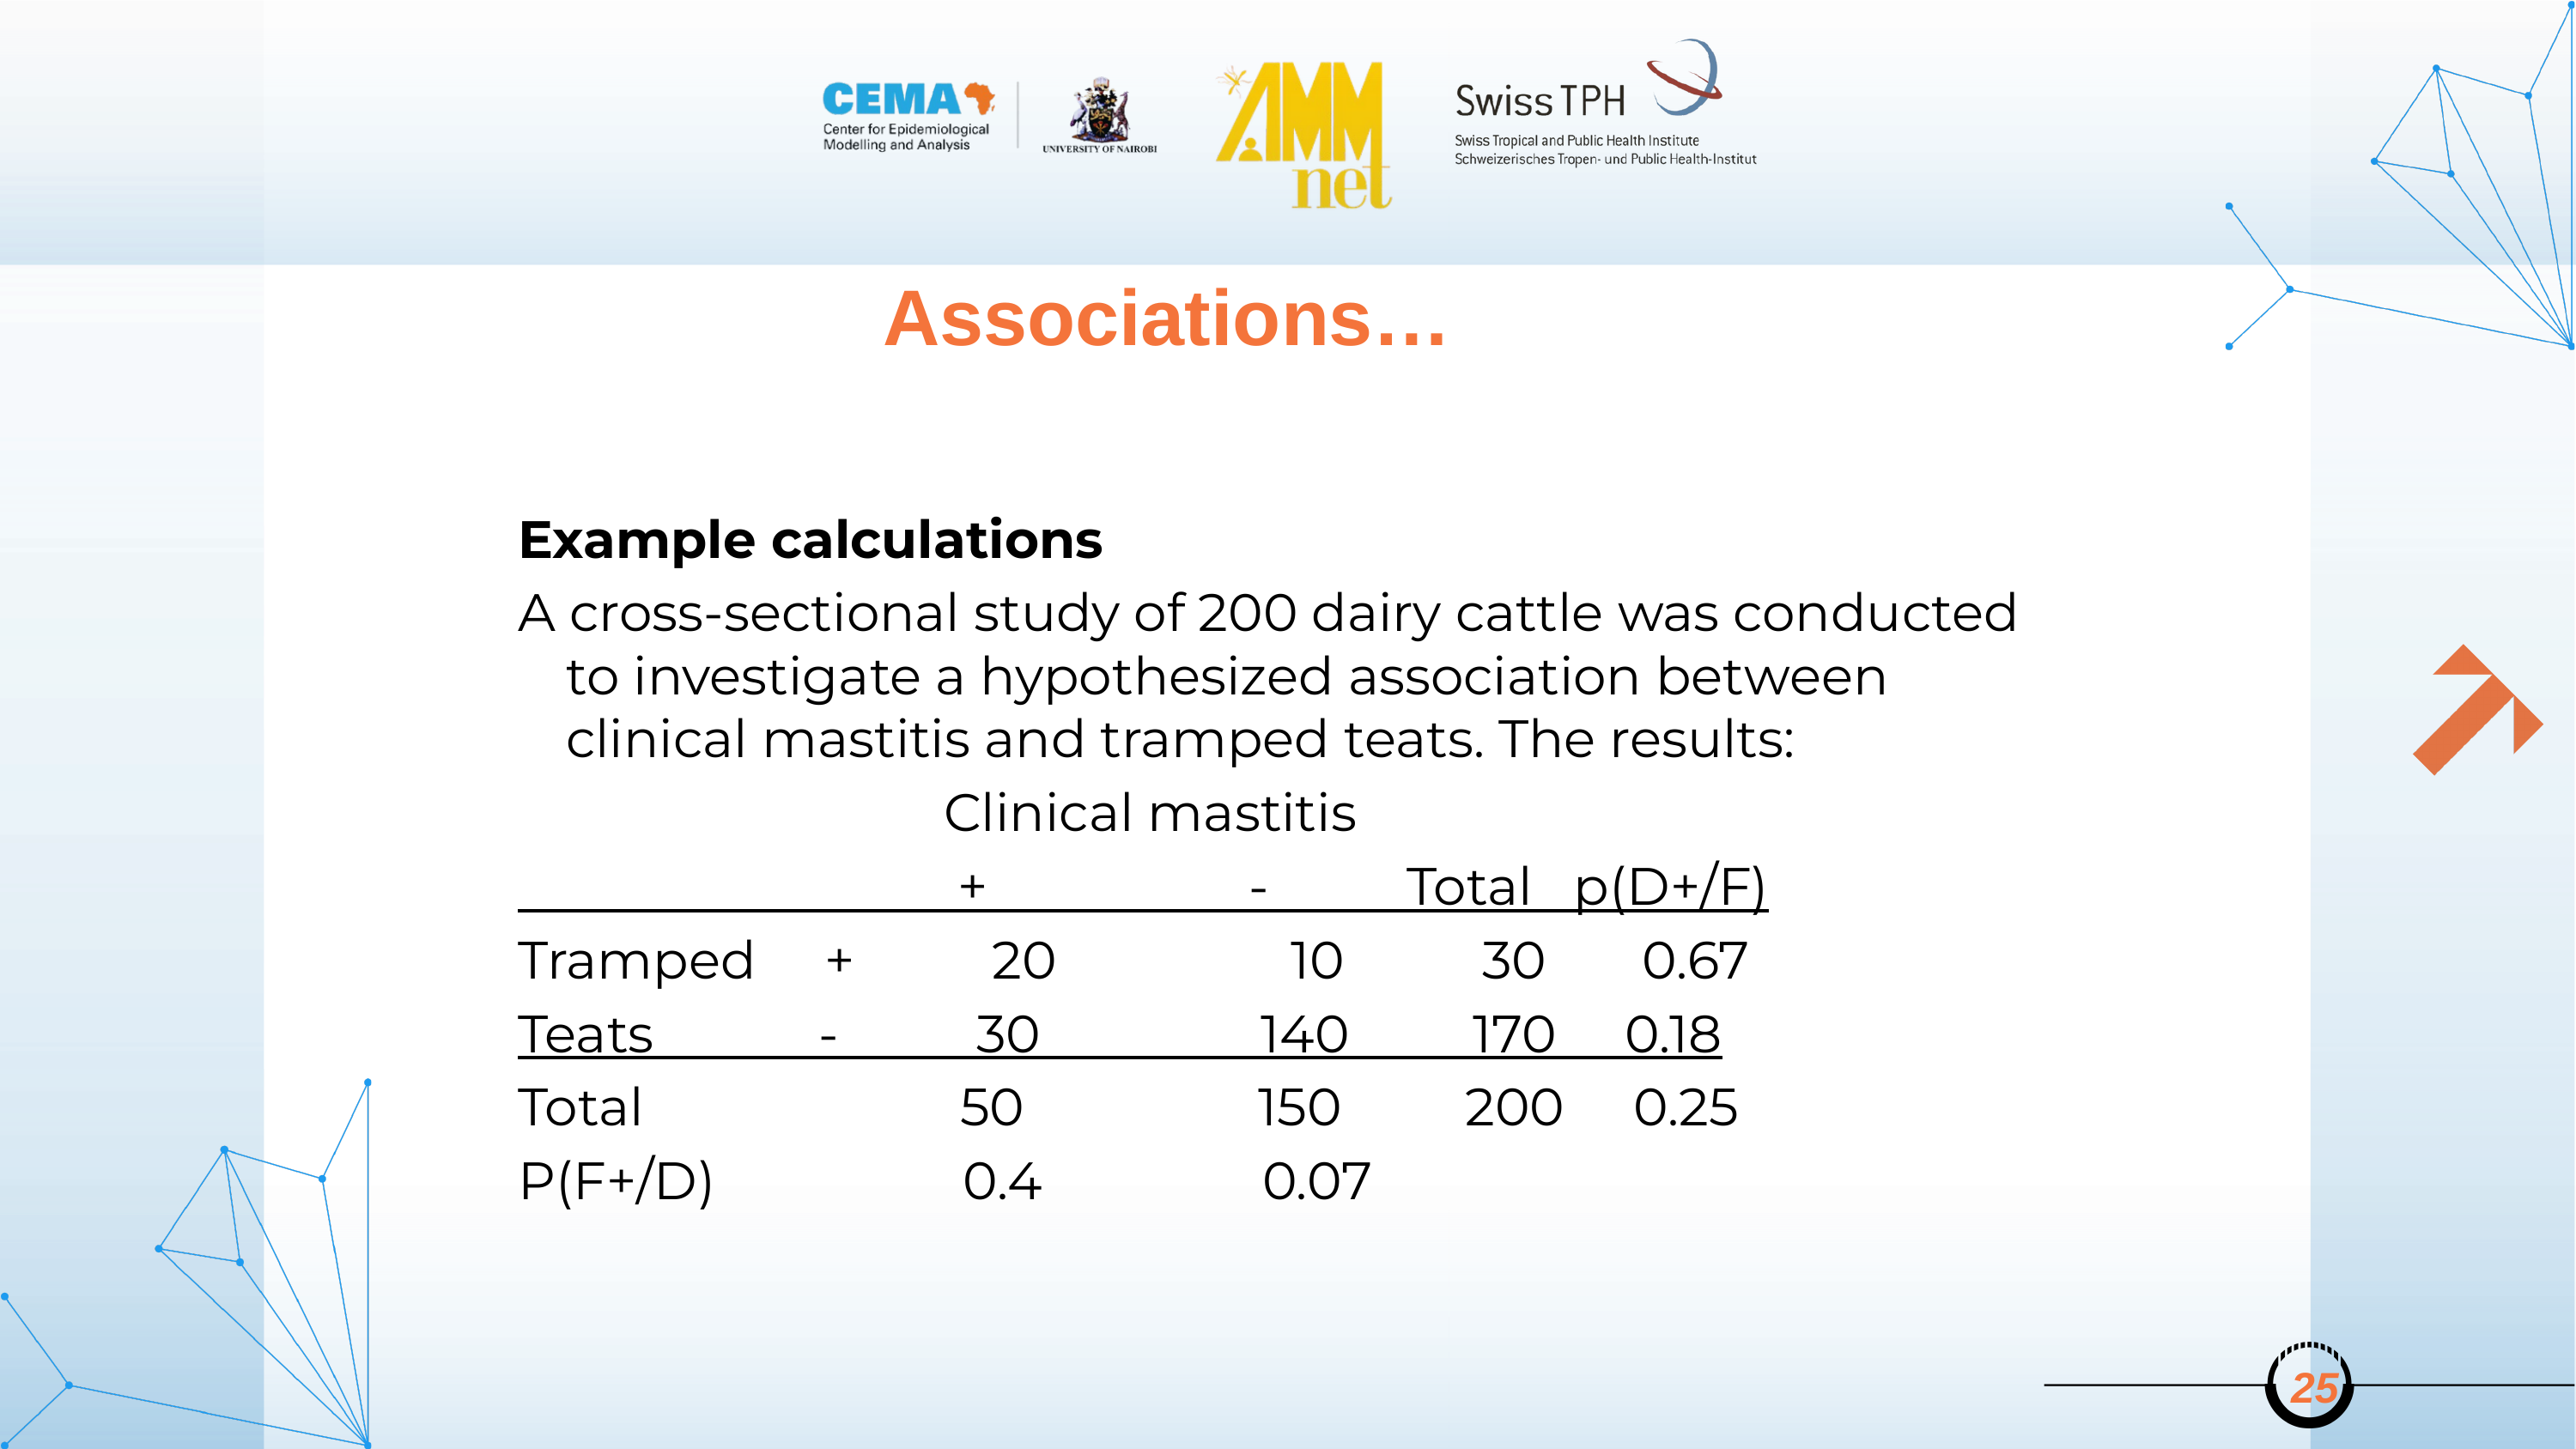

Associations…

Example calculations
A cross-sectional study of 200 dairy cattle was conducted to investigate a hypothesized association between clinical mastitis and tramped teats. The results:
                               Clinical mastitis
                                +                   -          Total   p(D+/F)
Tramped     +          20                 10          30       0.67
Teats            -          30                140         170     0.18
Total                       50                 150         200     0.25
P(F+/D)                  0.4                0.07

25